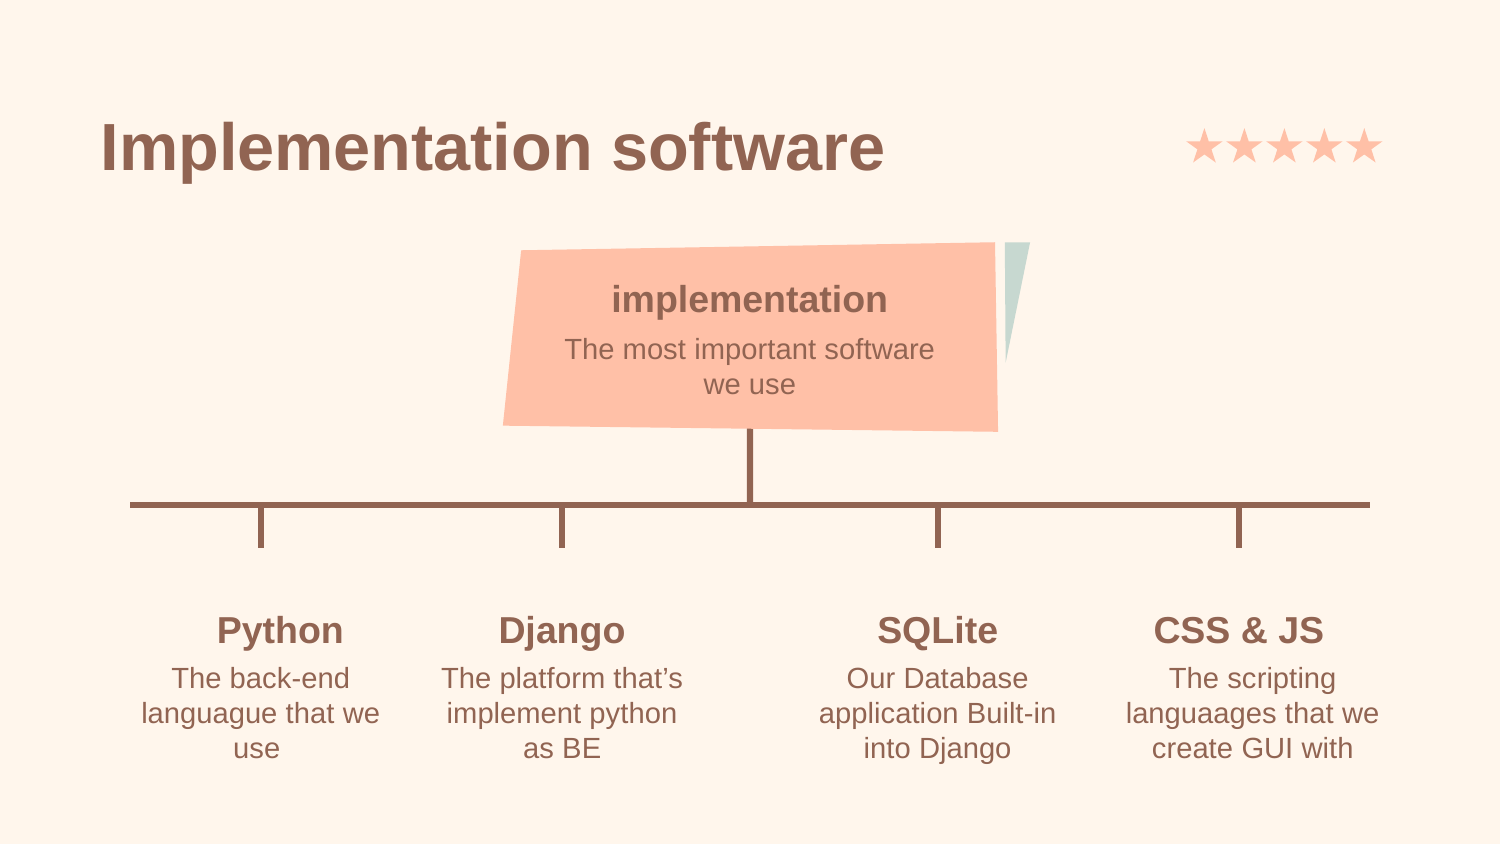

# Implementation software

implementation
The most important software we use

SQLite
CSS & JS
Django
Python
The back-end languague that we use
The platform that’s implement python as BE
Our Database application Built-in into Django
The scripting languaages that we create GUI with